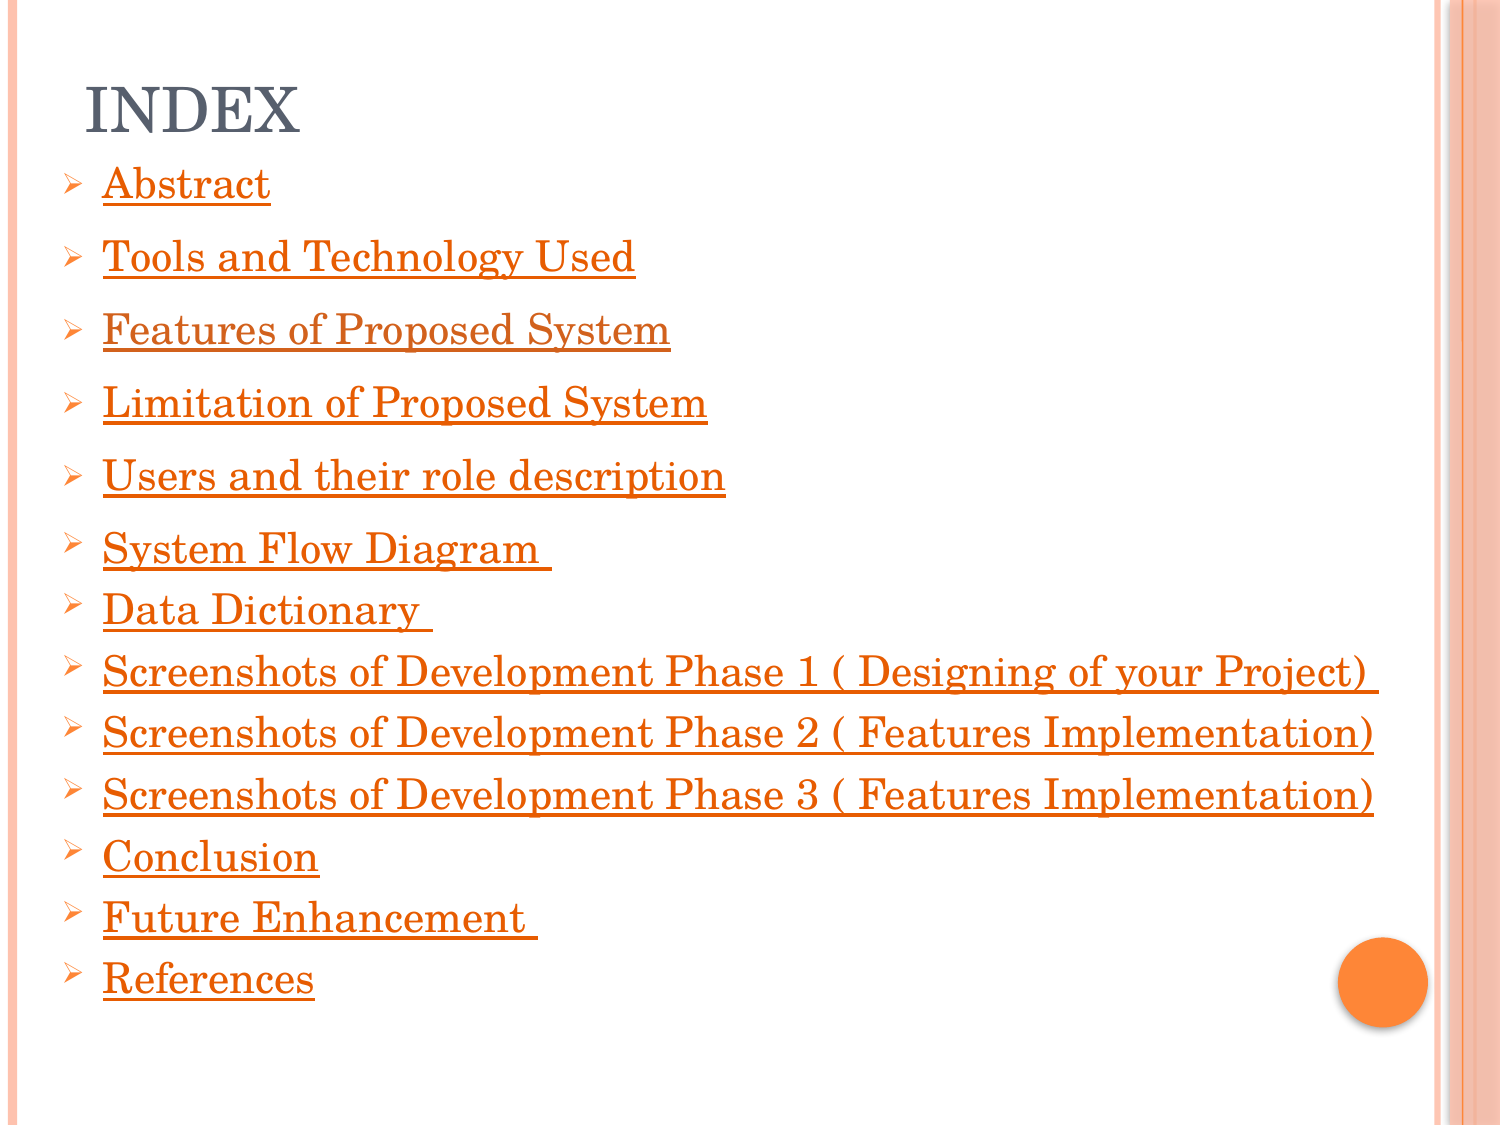

# INDEX
Abstract
Tools and Technology Used
Features of Proposed System
Limitation of Proposed System
Users and their role description
System Flow Diagram
Data Dictionary
Screenshots of Development Phase 1 ( Designing of your Project)
Screenshots of Development Phase 2 ( Features Implementation)
Screenshots of Development Phase 3 ( Features Implementation)
Conclusion
Future Enhancement
References